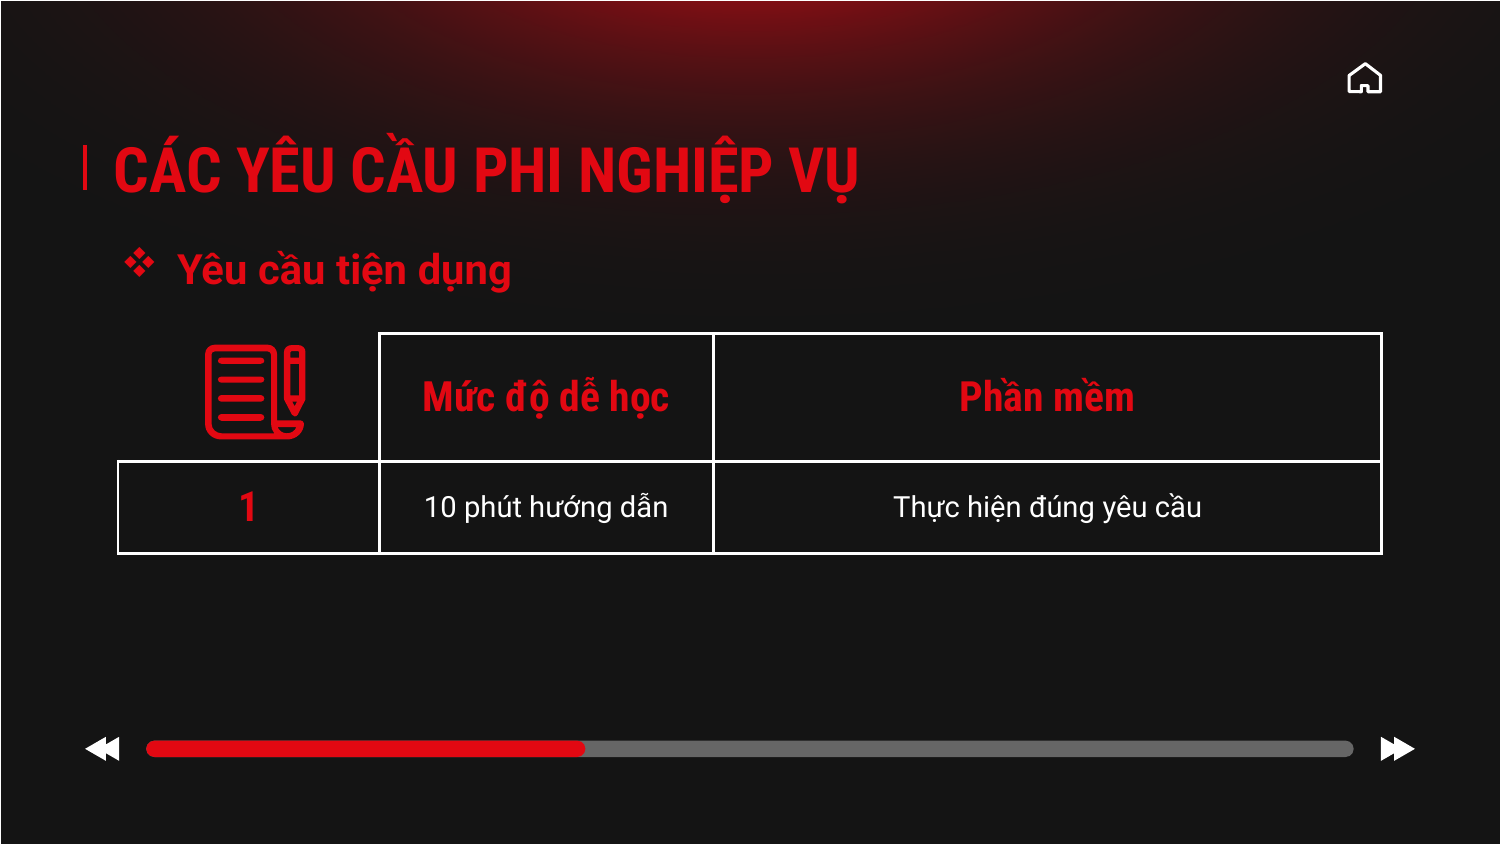

# CÁC YÊU CẦU PHI NGHIỆP VỤ
Yêu cầu tiện dụng
|  | Mức độ dễ học | Phần mềm |
| --- | --- | --- |
| 1 | 10 phút hướng dẫn | Thực hiện đúng yêu cầu |